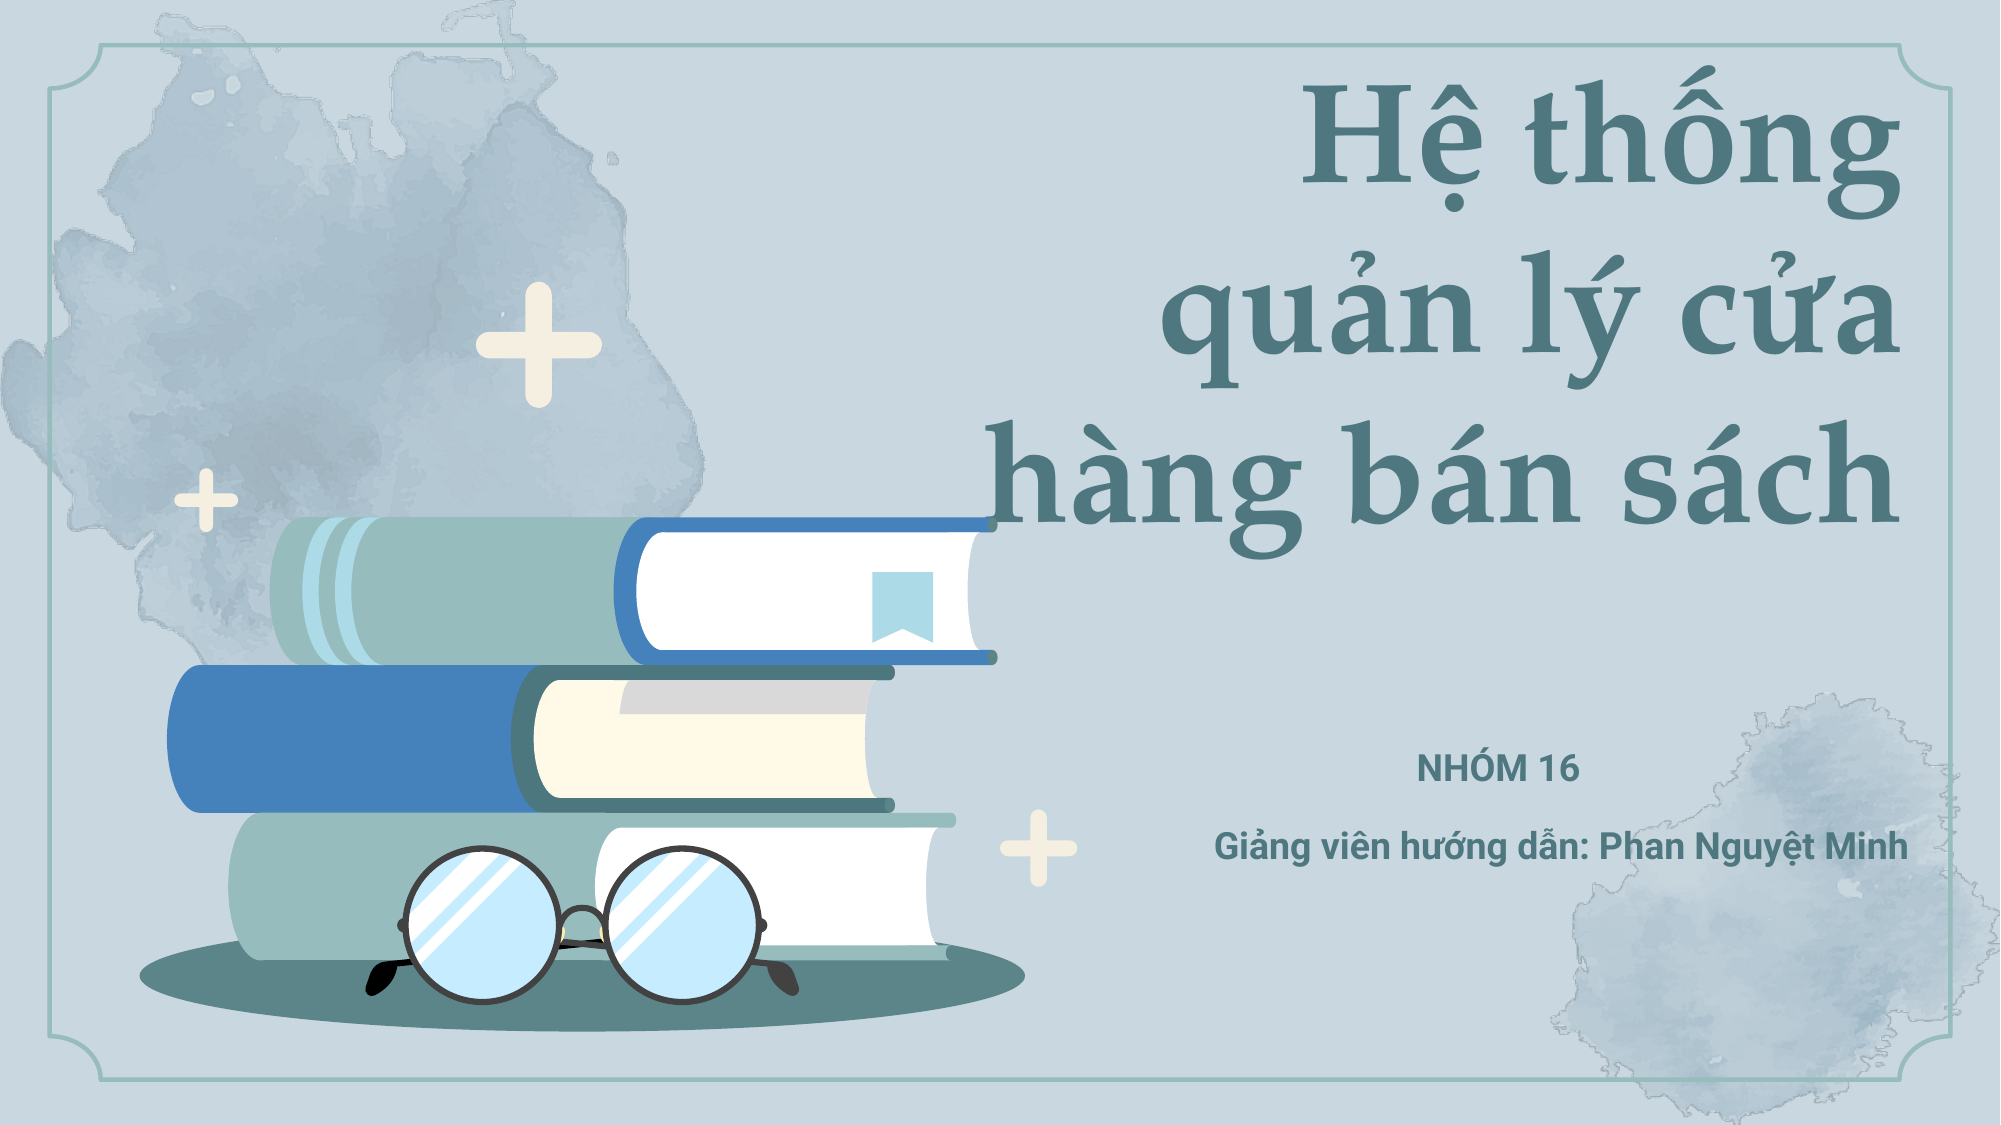

# Hệ thống quản lý cửa hàng bán sách

NHÓM 16
Giảng viên hướng dẫn: Phan Nguyệt Minh